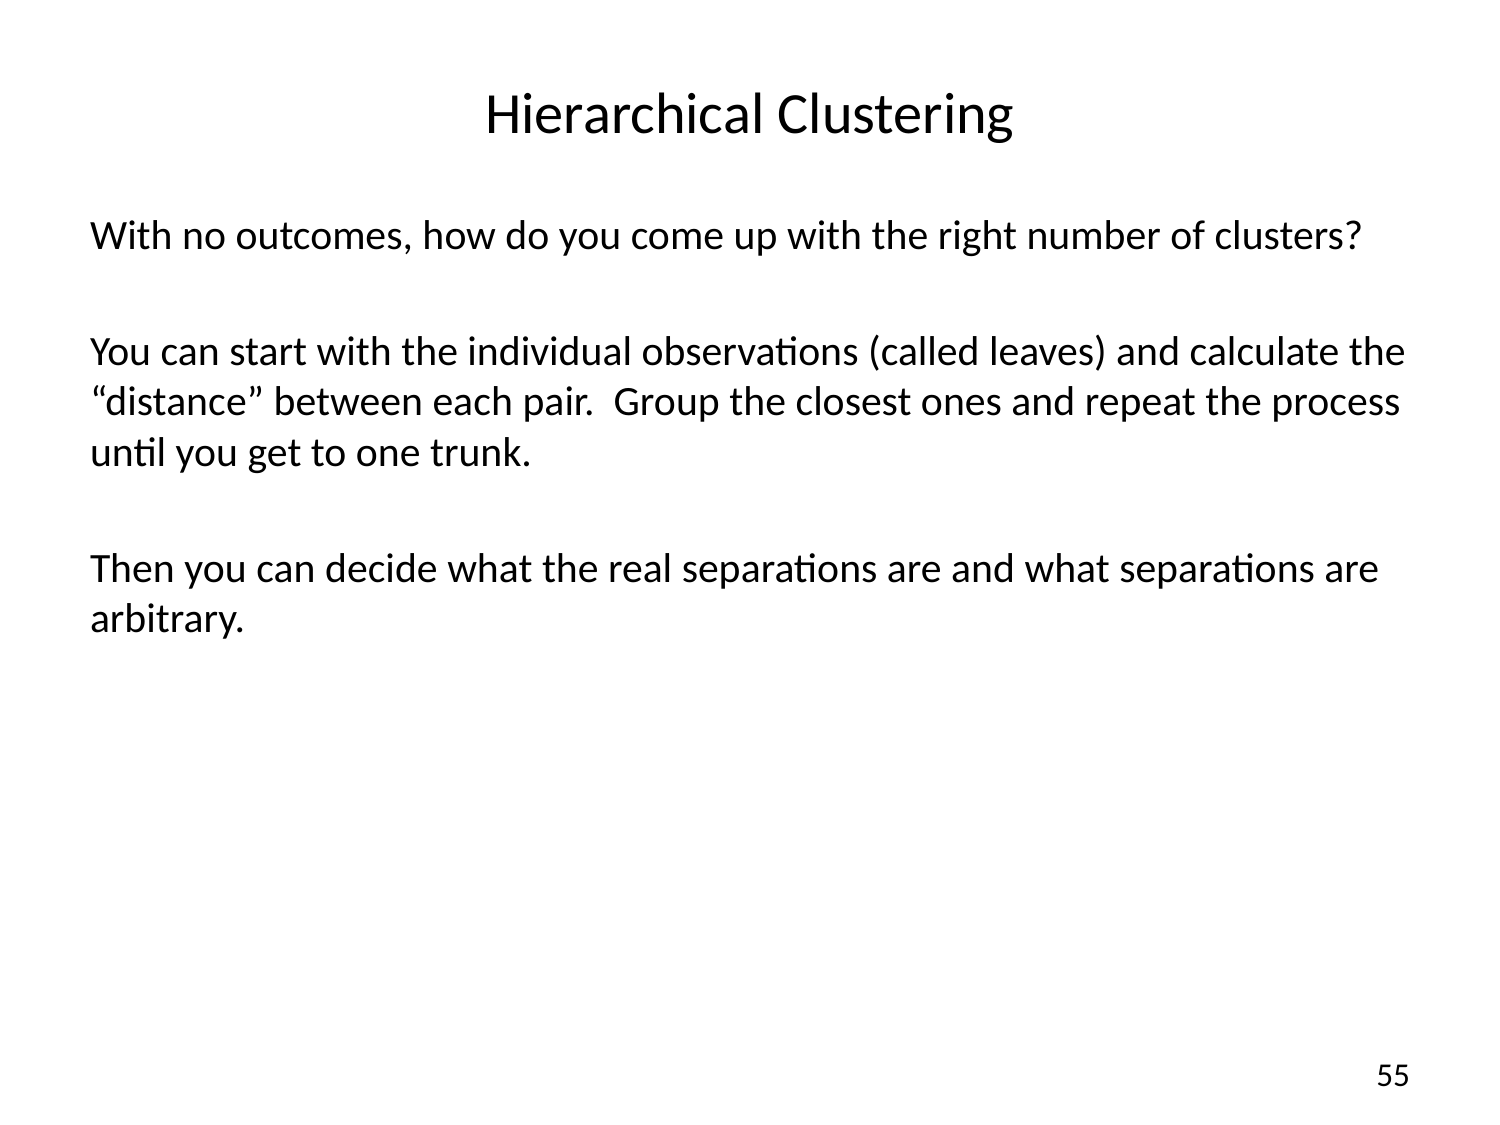

# Hierarchical Clustering
With no outcomes, how do you come up with the right number of clusters?

You can start with the individual observations (called leaves) and calculate the “distance” between each pair.  Group the closest ones and repeat the process until you get to one trunk.

Then you can decide what the real separations are and what separations are arbitrary.
55